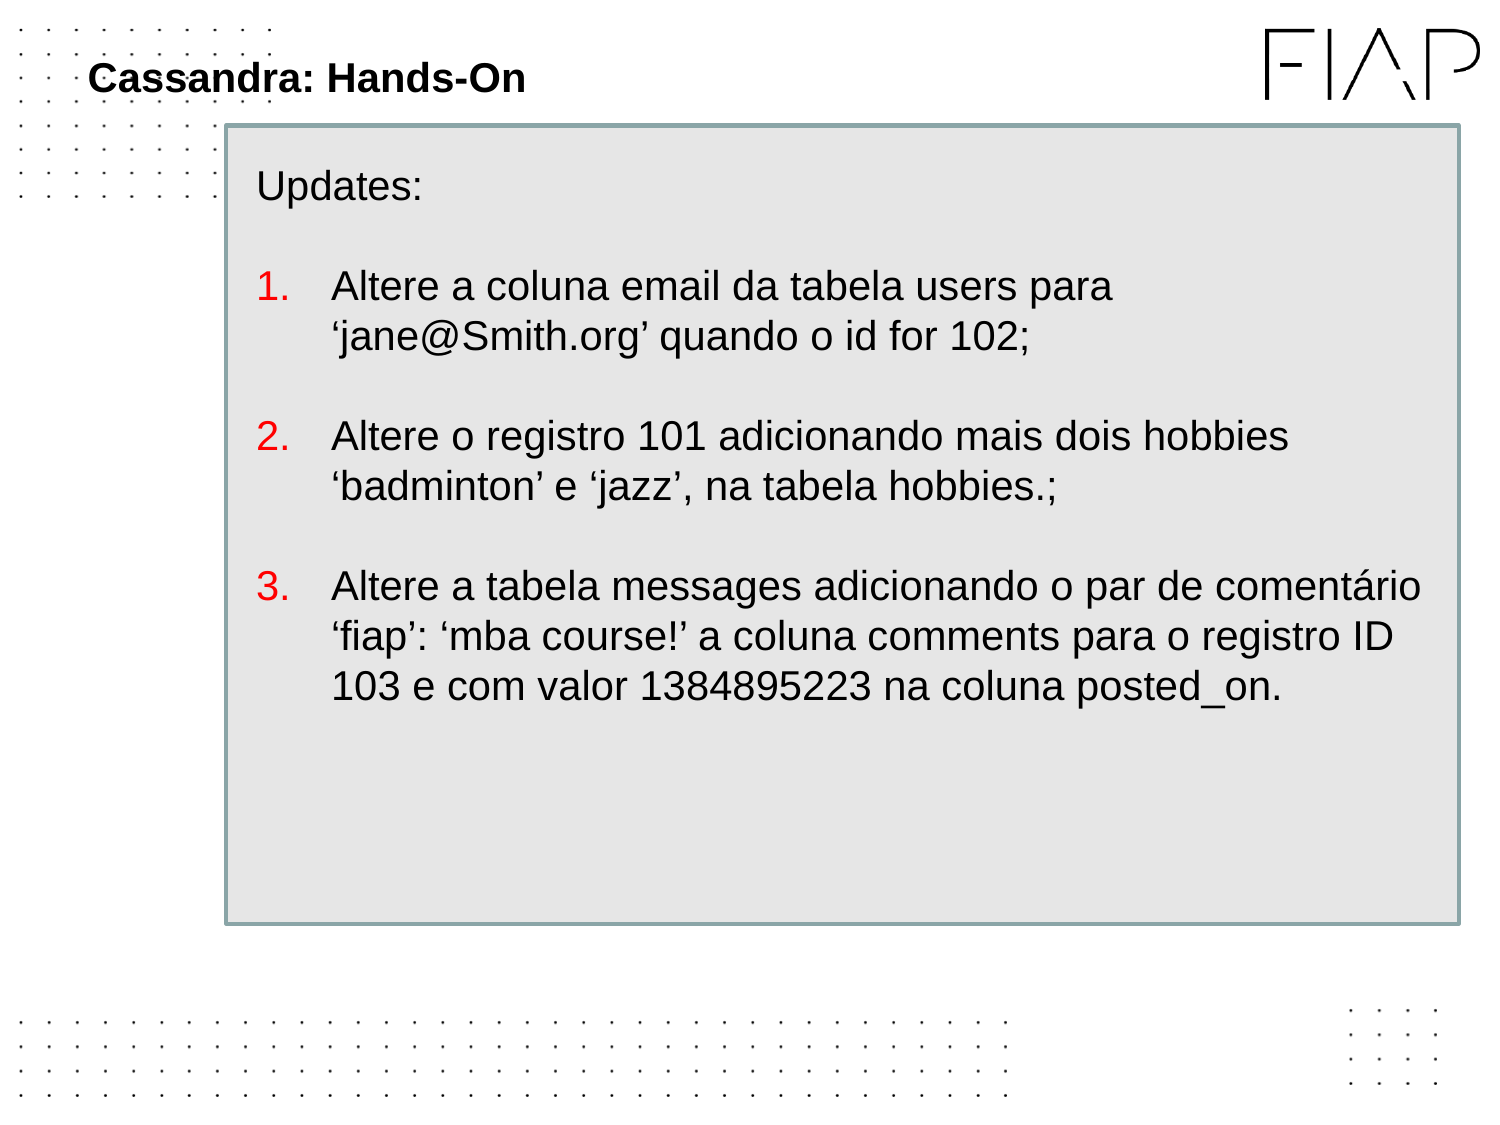

# Cassandra: Hands-On

Updates:

Altere a coluna email da tabela users para ‘jane@Smith.org’ quando o id for 102;

Altere o registro 101 adicionando mais dois hobbies ‘badminton’ e ‘jazz’, na tabela hobbies.;

Altere a tabela messages adicionando o par de comentário ‘fiap’: ‘mba course!’ a coluna comments para o registro ID 103 e com valor 1384895223 na coluna posted_on.